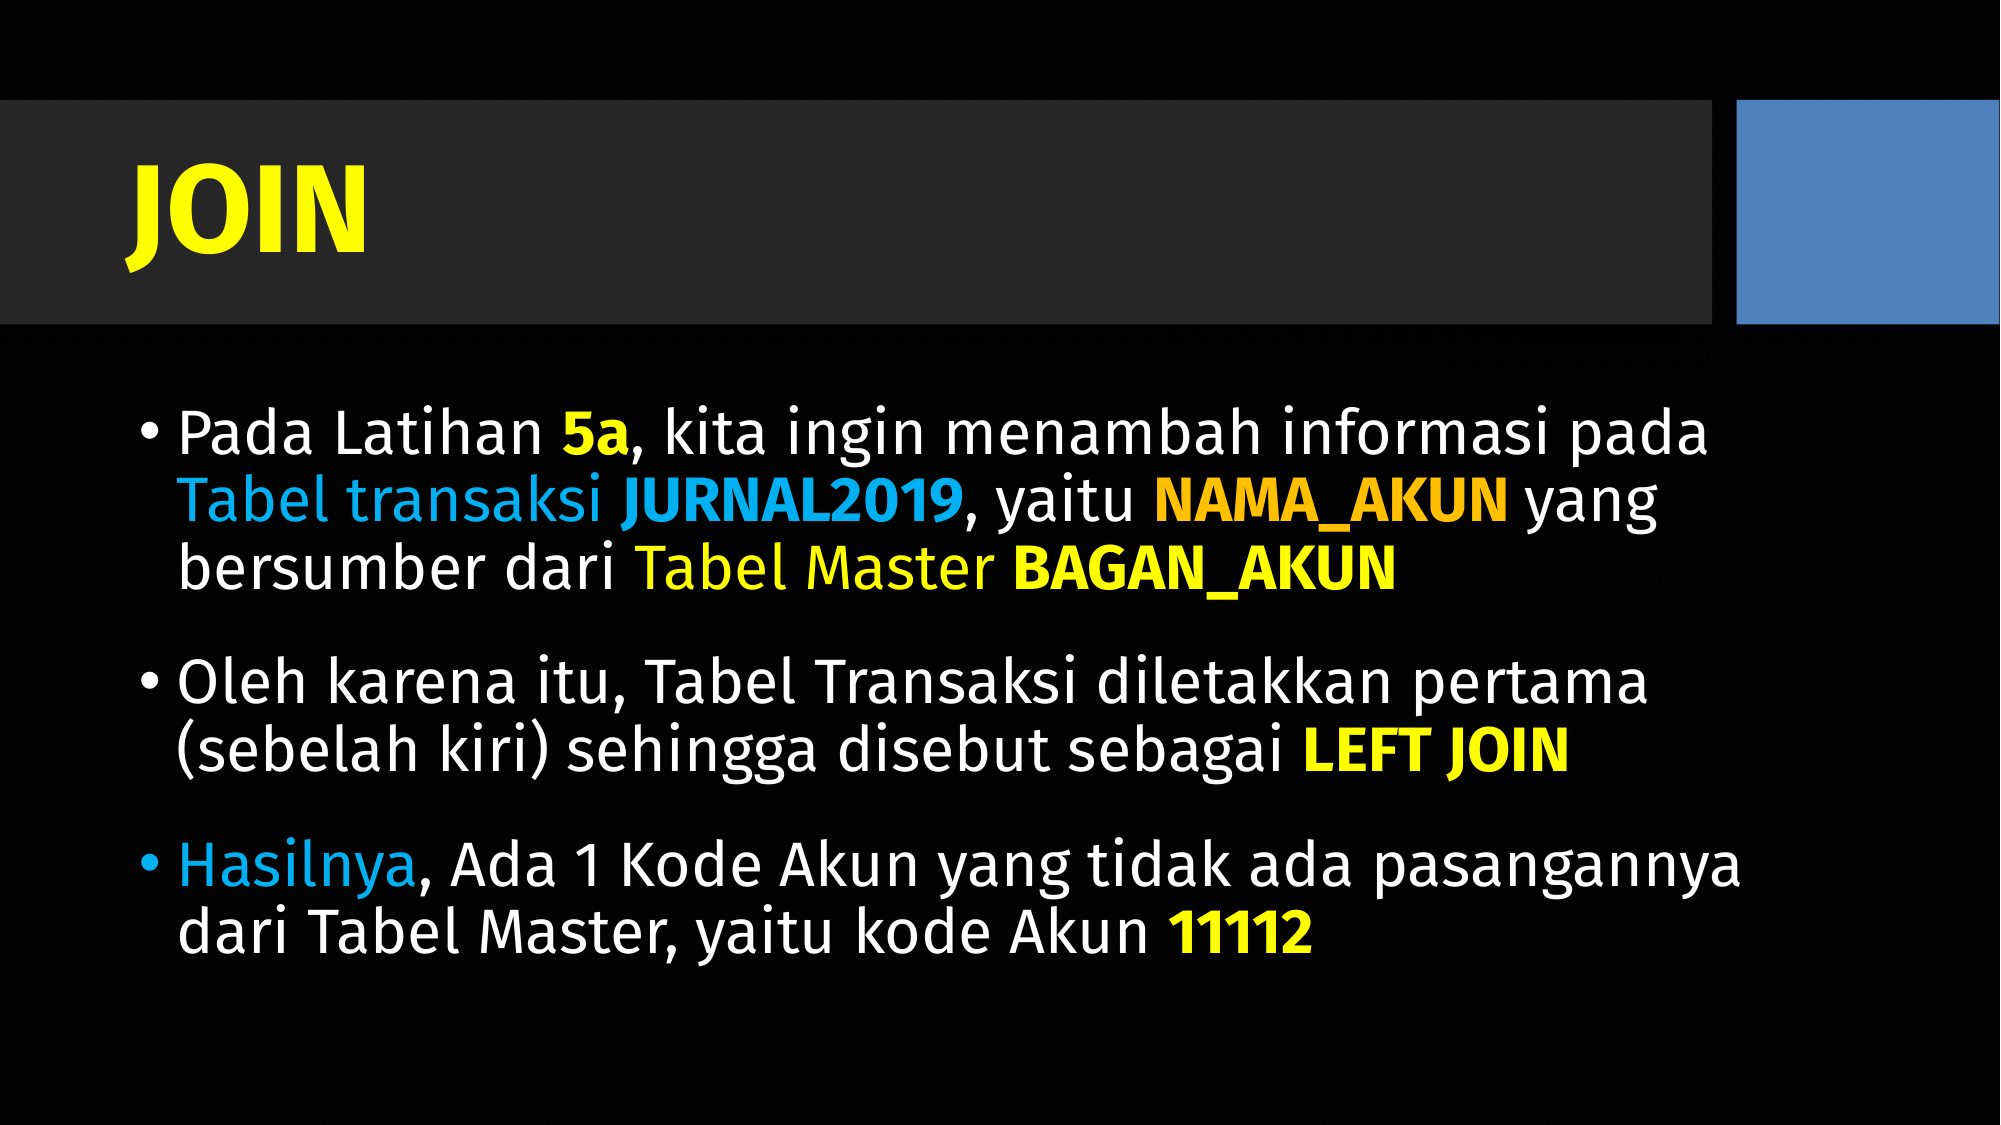

# JOIN
Pada Latihan 5a, kita ingin menambah informasi pada Tabel transaksi JURNAL2019, yaitu NAMA_AKUN yang bersumber dari Tabel Master BAGAN_AKUN
Oleh karena itu, Tabel Transaksi diletakkan pertama (sebelah kiri) sehingga disebut sebagai LEFT JOIN
Hasilnya, Ada 1 Kode Akun yang tidak ada pasangannya dari Tabel Master, yaitu kode Akun 11112